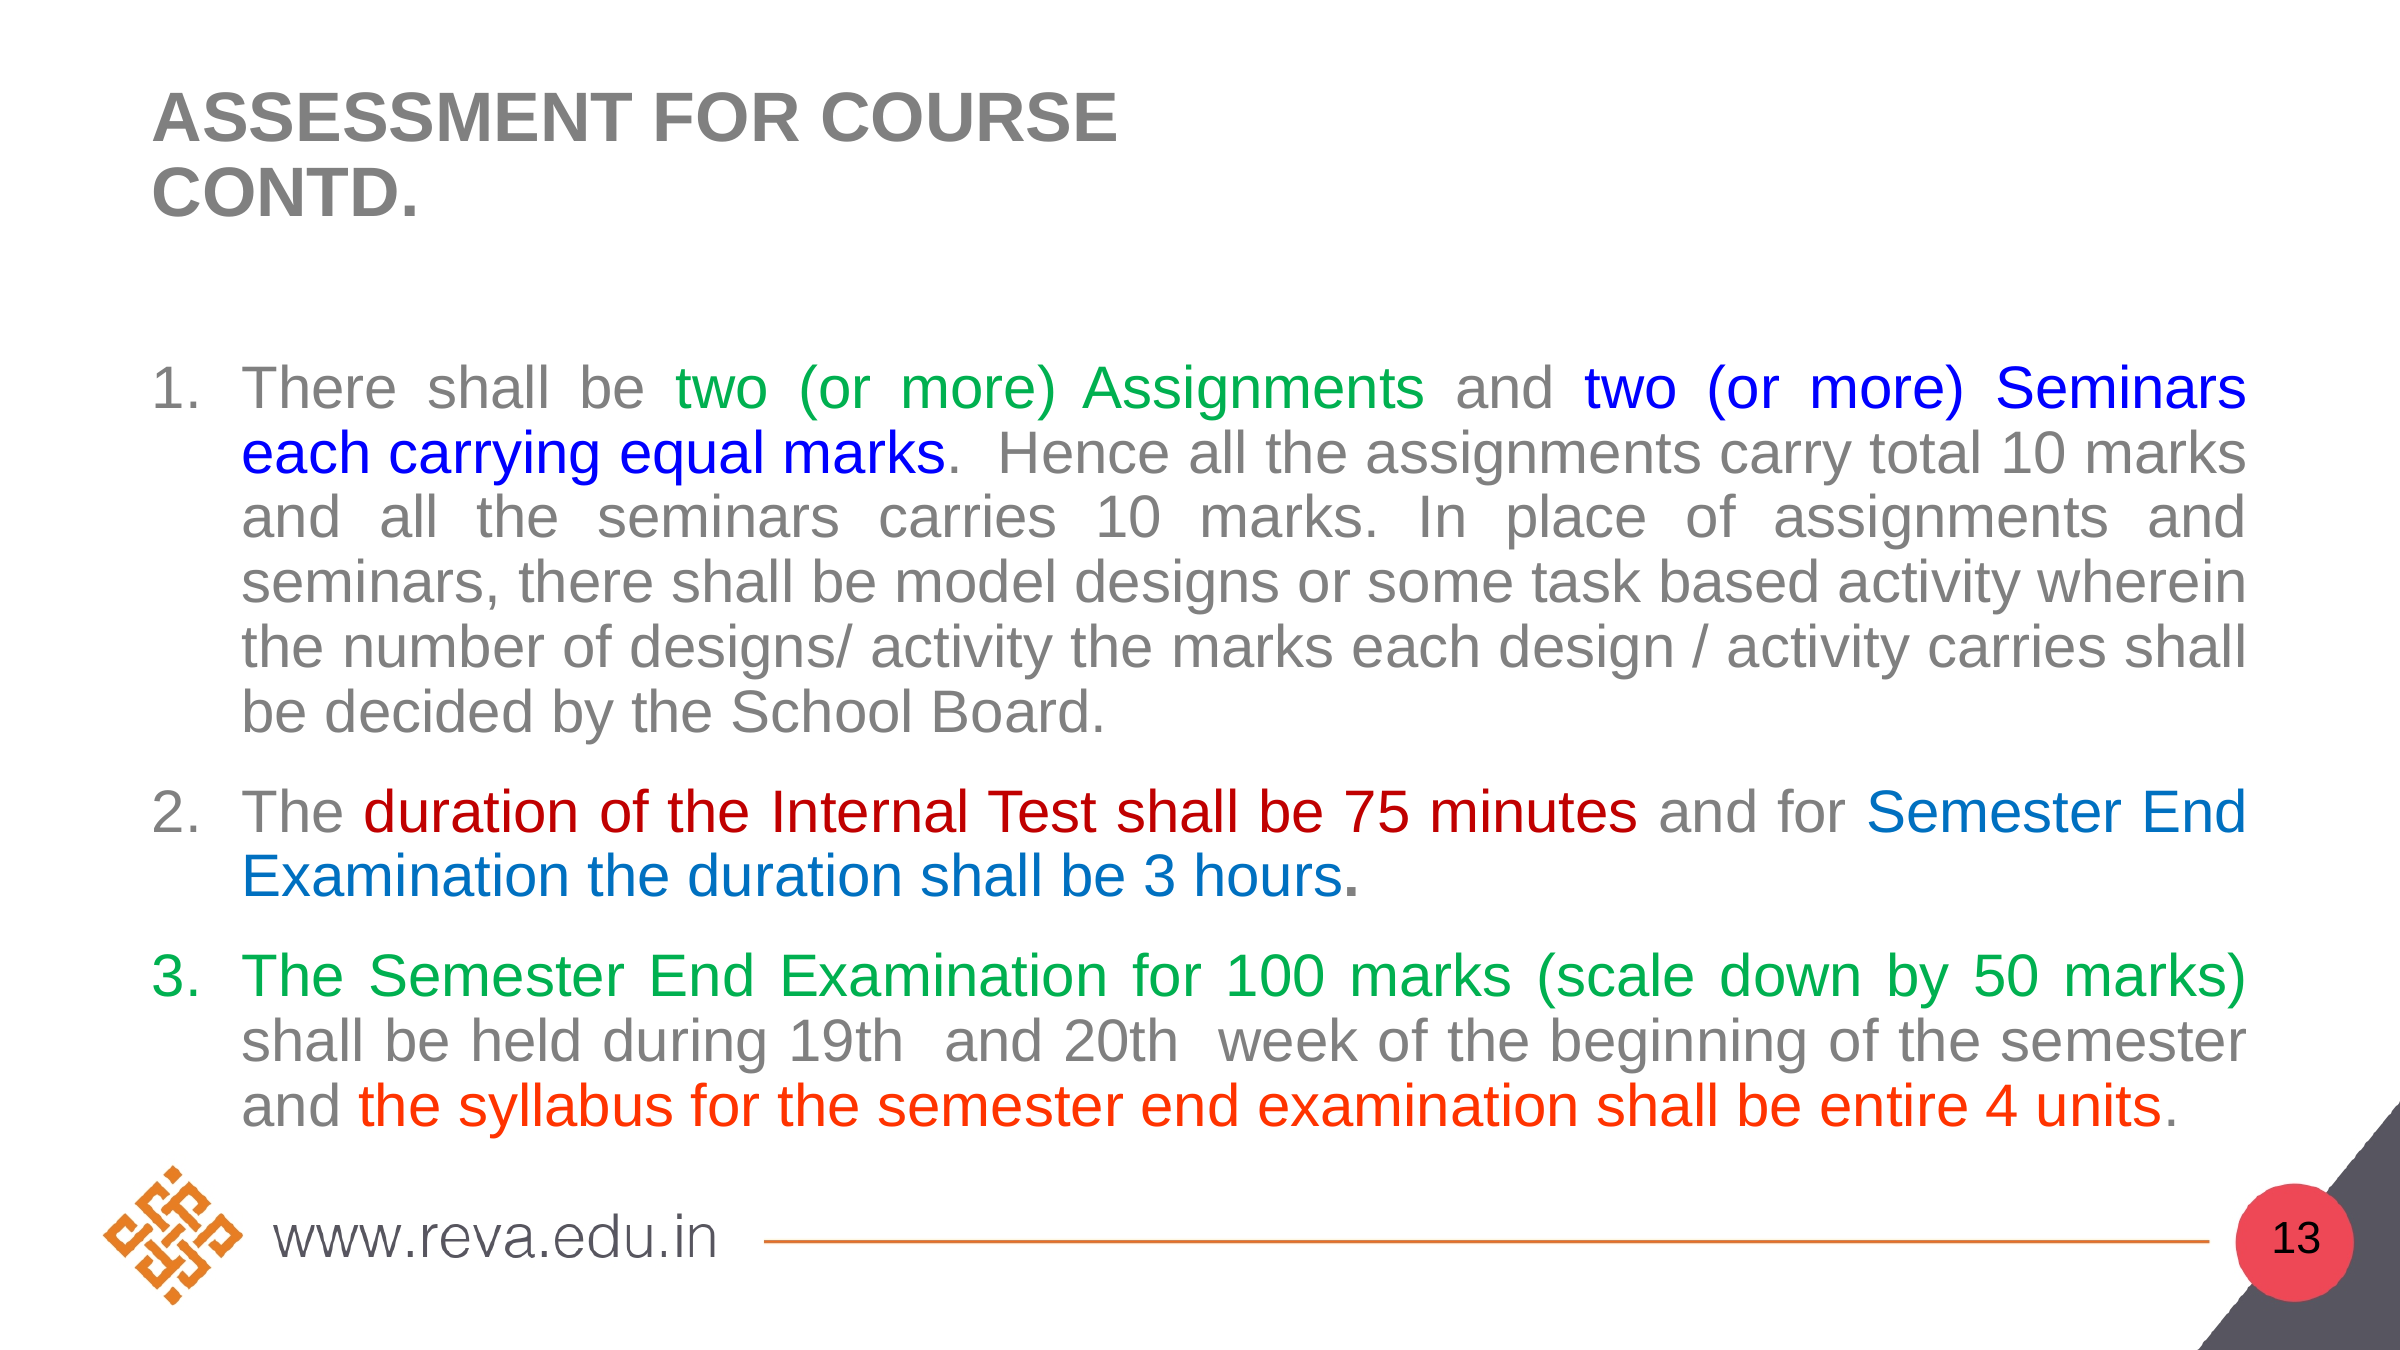

# Assessment for Course contd.
There shall be two (or more) Assignments and two (or more) Seminars each carrying equal marks.  Hence all the assignments carry total 10 marks and all the seminars carries 10 marks. In place of assignments and seminars, there shall be model designs or some task based activity wherein the number of designs/ activity the marks each design / activity carries shall be decided by the School Board.
The duration of the Internal Test shall be 75 minutes and for Semester End Examination the duration shall be 3 hours.
The Semester End Examination for 100 marks (scale down by 50 marks) shall be held during 19th  and 20th  week of the beginning of the semester and the syllabus for the semester end examination shall be entire 4 units.
13